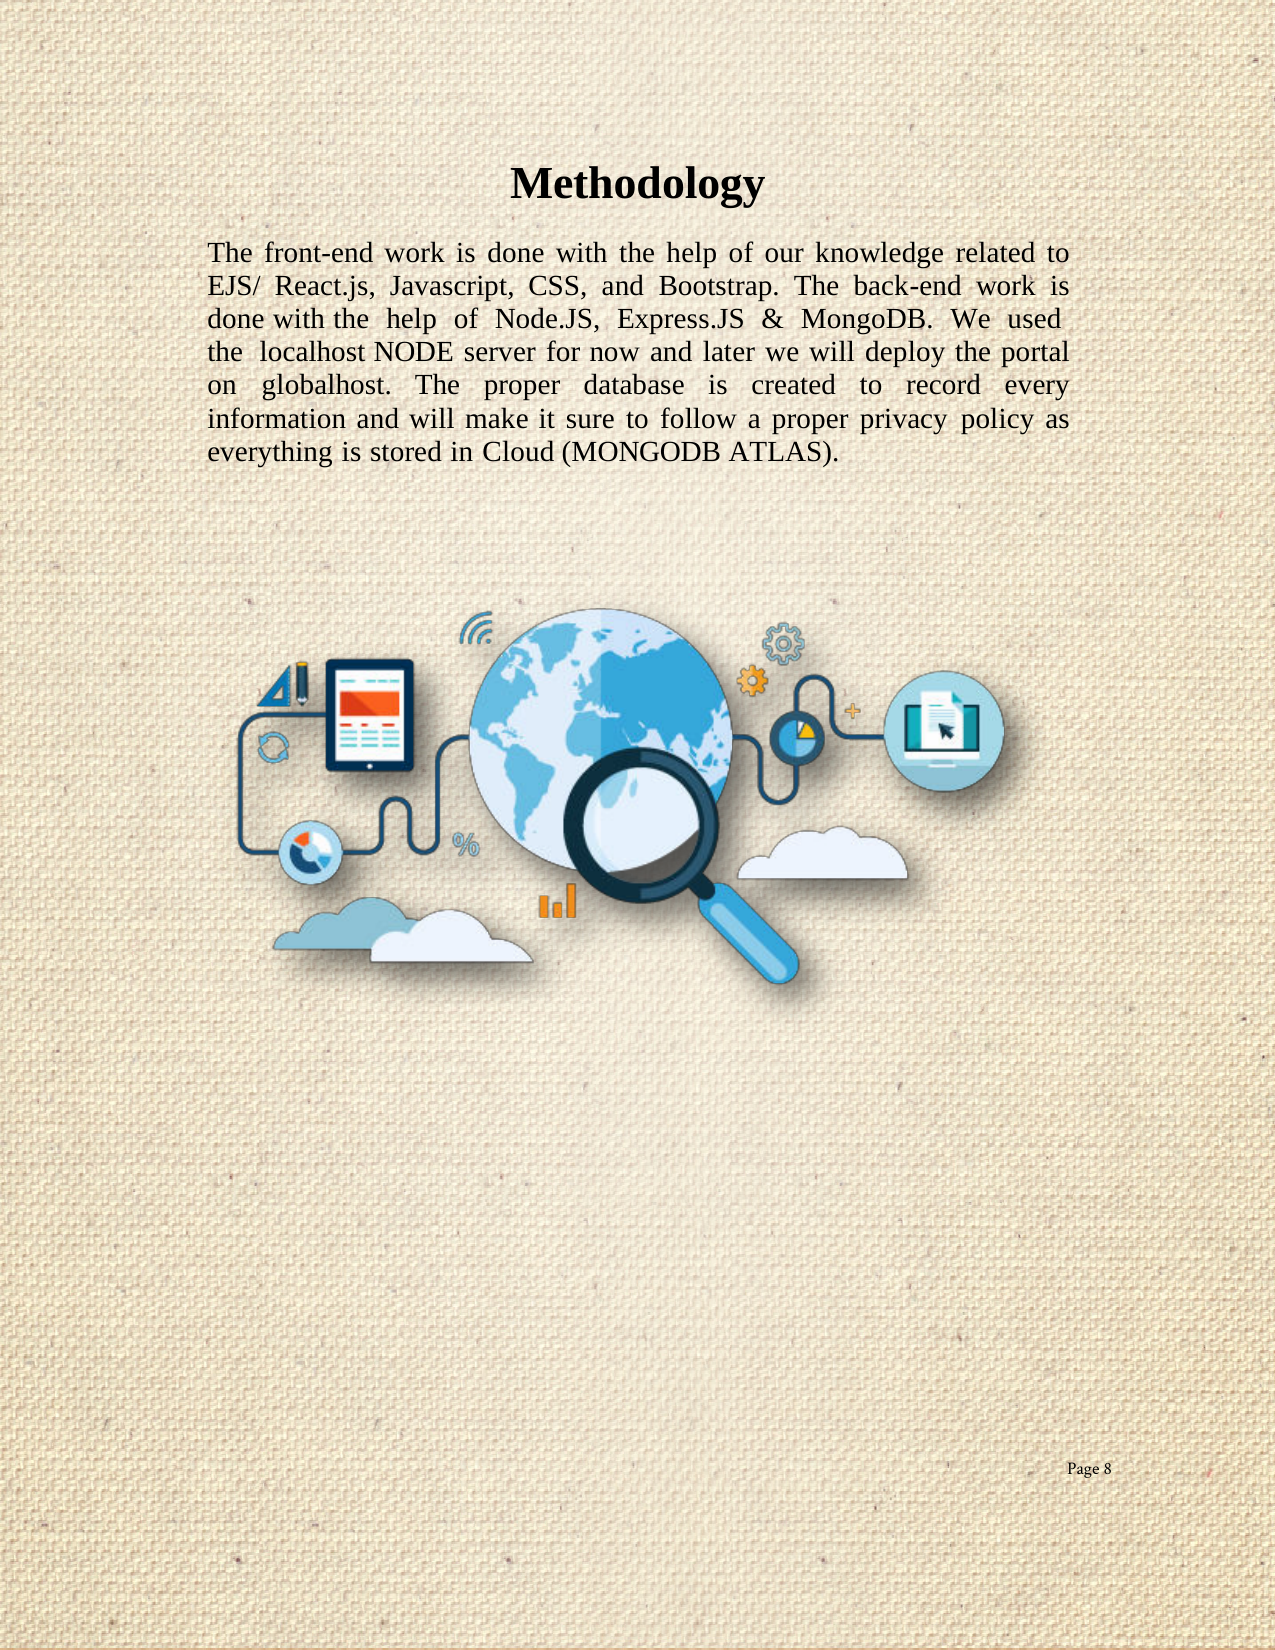

Methodology
The front-end work is done with the help of our knowledge related to EJS/ React.js, Javascript, CSS, and Bootstrap. The back-end work is done with the  help  of  Node.JS,  Express.JS  &  MongoDB.  We  used  the  localhost NODE server for now and later we will deploy the portal on globalhost. The proper database is created to record every information and will make it sure to follow a proper privacy policy as everything is stored in Cloud (MONGODB ATLAS).

Page 8